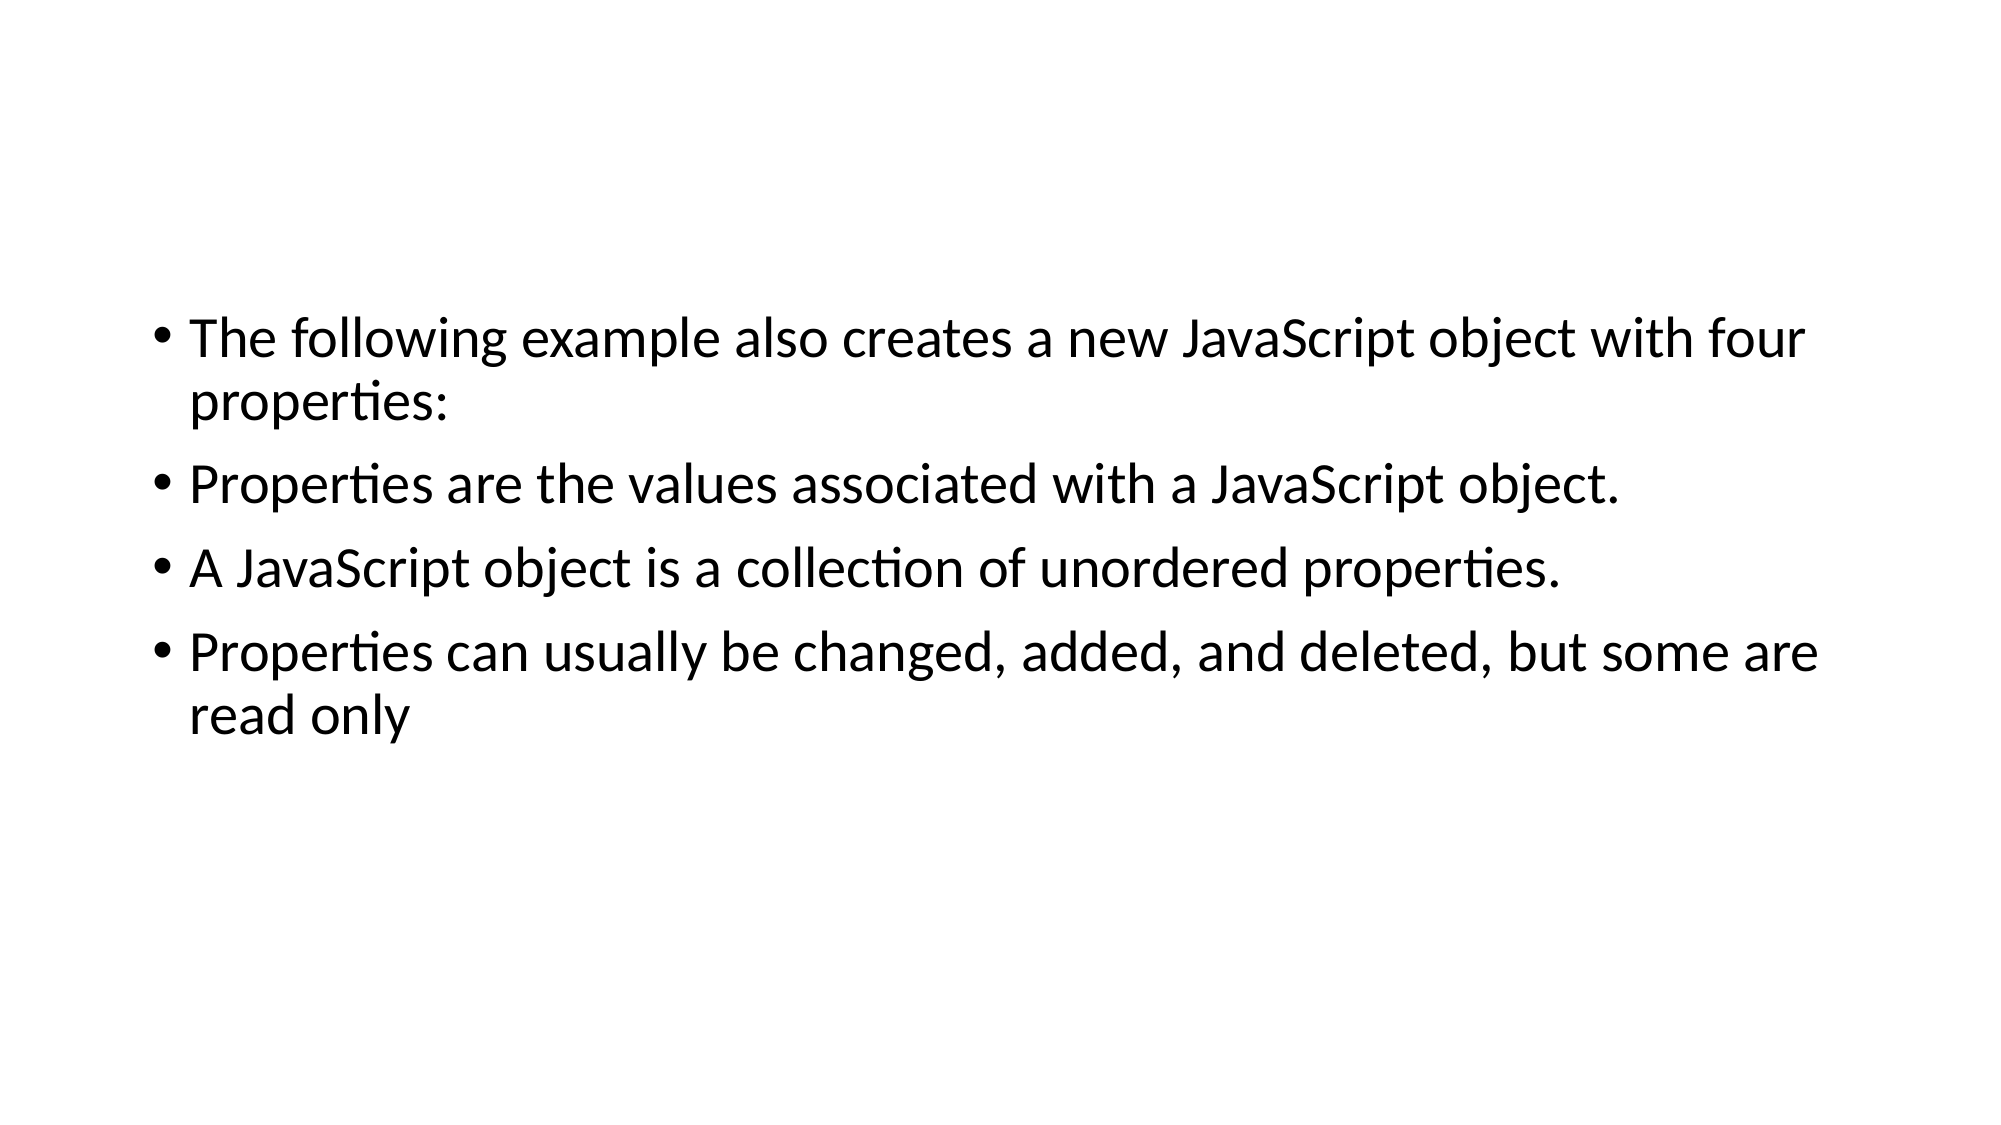

#
The following example also creates a new JavaScript object with four properties:
Properties are the values associated with a JavaScript object.
A JavaScript object is a collection of unordered properties.
Properties can usually be changed, added, and deleted, but some are read only